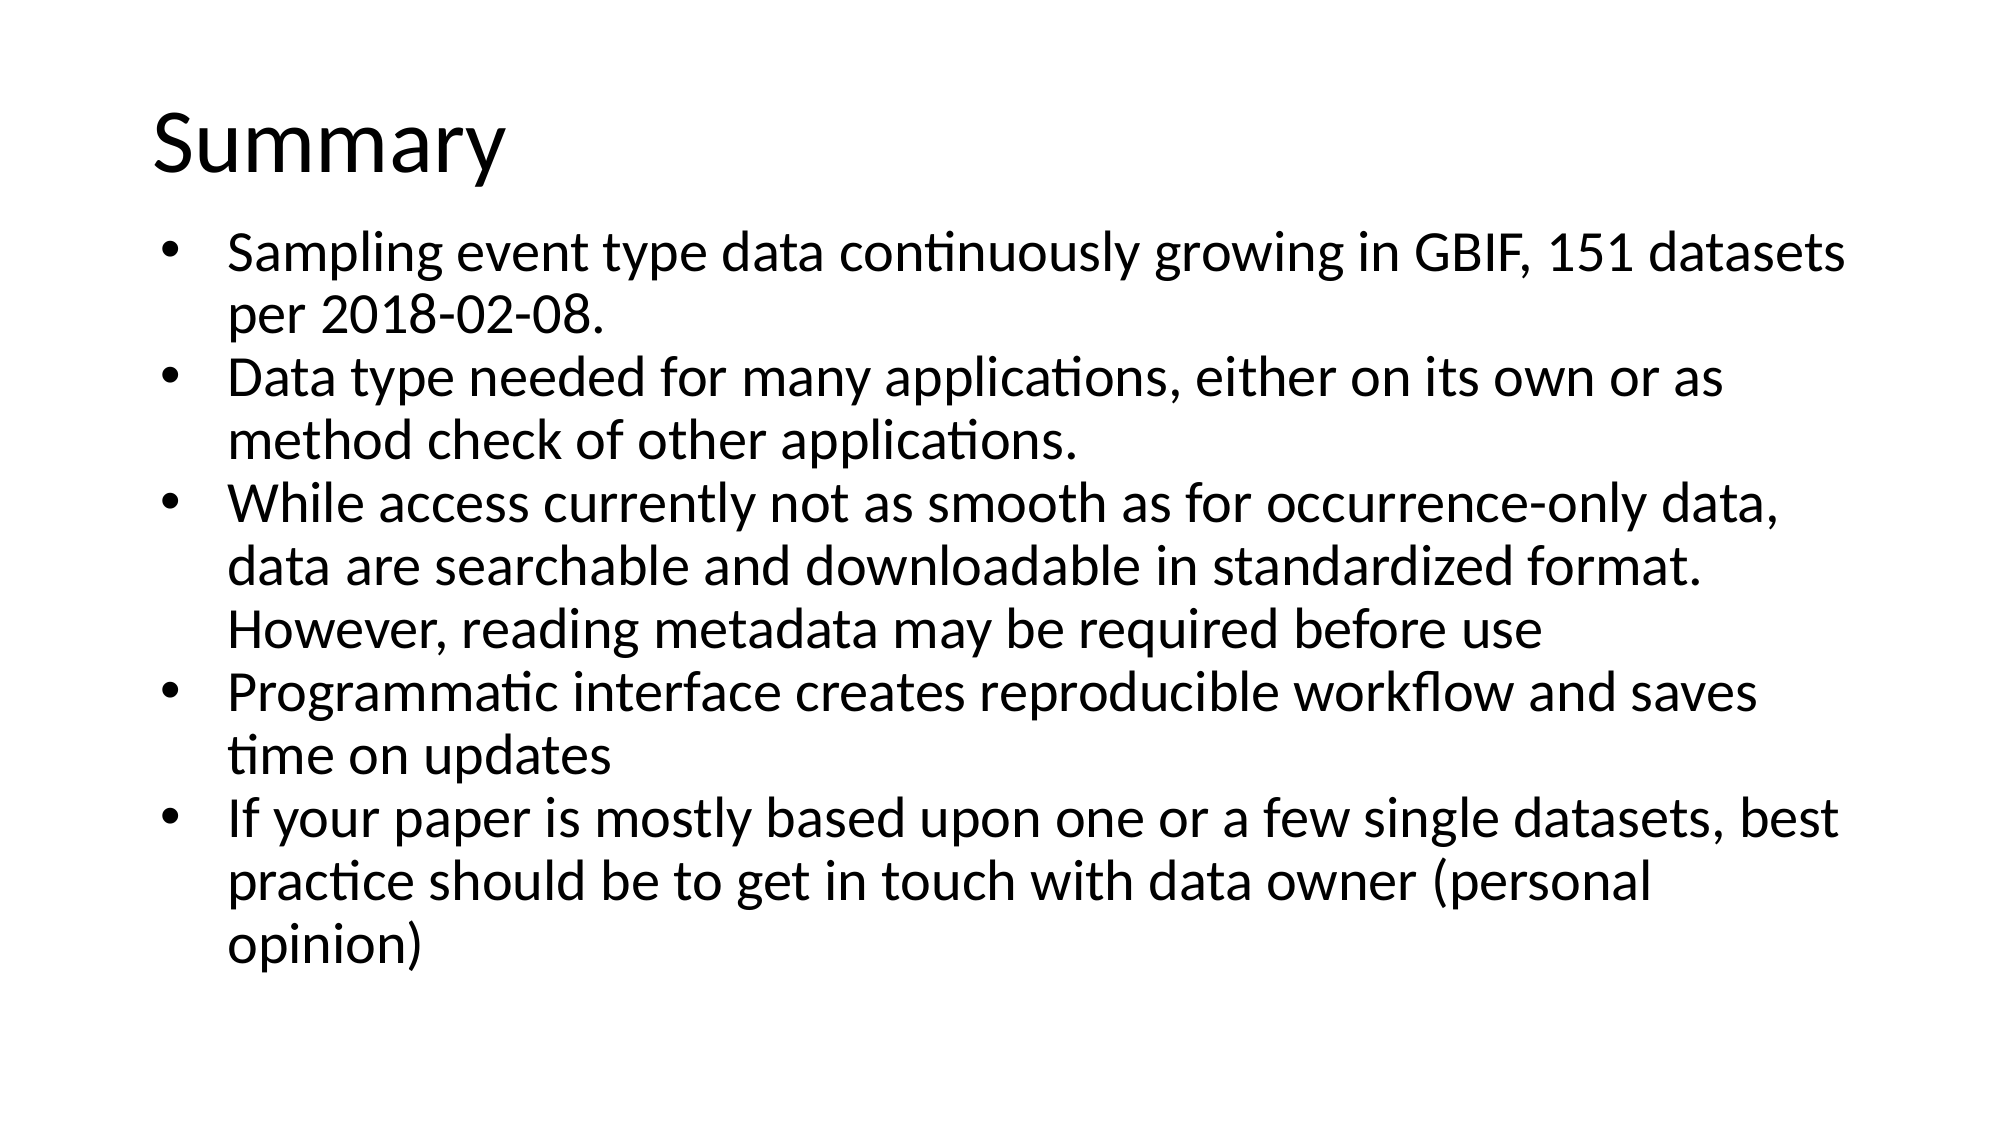

# Summary
Sampling event type data continuously growing in GBIF, 151 datasets per 2018-02-08.
Data type needed for many applications, either on its own or as method check of other applications.
While access currently not as smooth as for occurrence-only data, data are searchable and downloadable in standardized format. However, reading metadata may be required before use
Programmatic interface creates reproducible workflow and saves time on updates
If your paper is mostly based upon one or a few single datasets, best practice should be to get in touch with data owner (personal opinion)